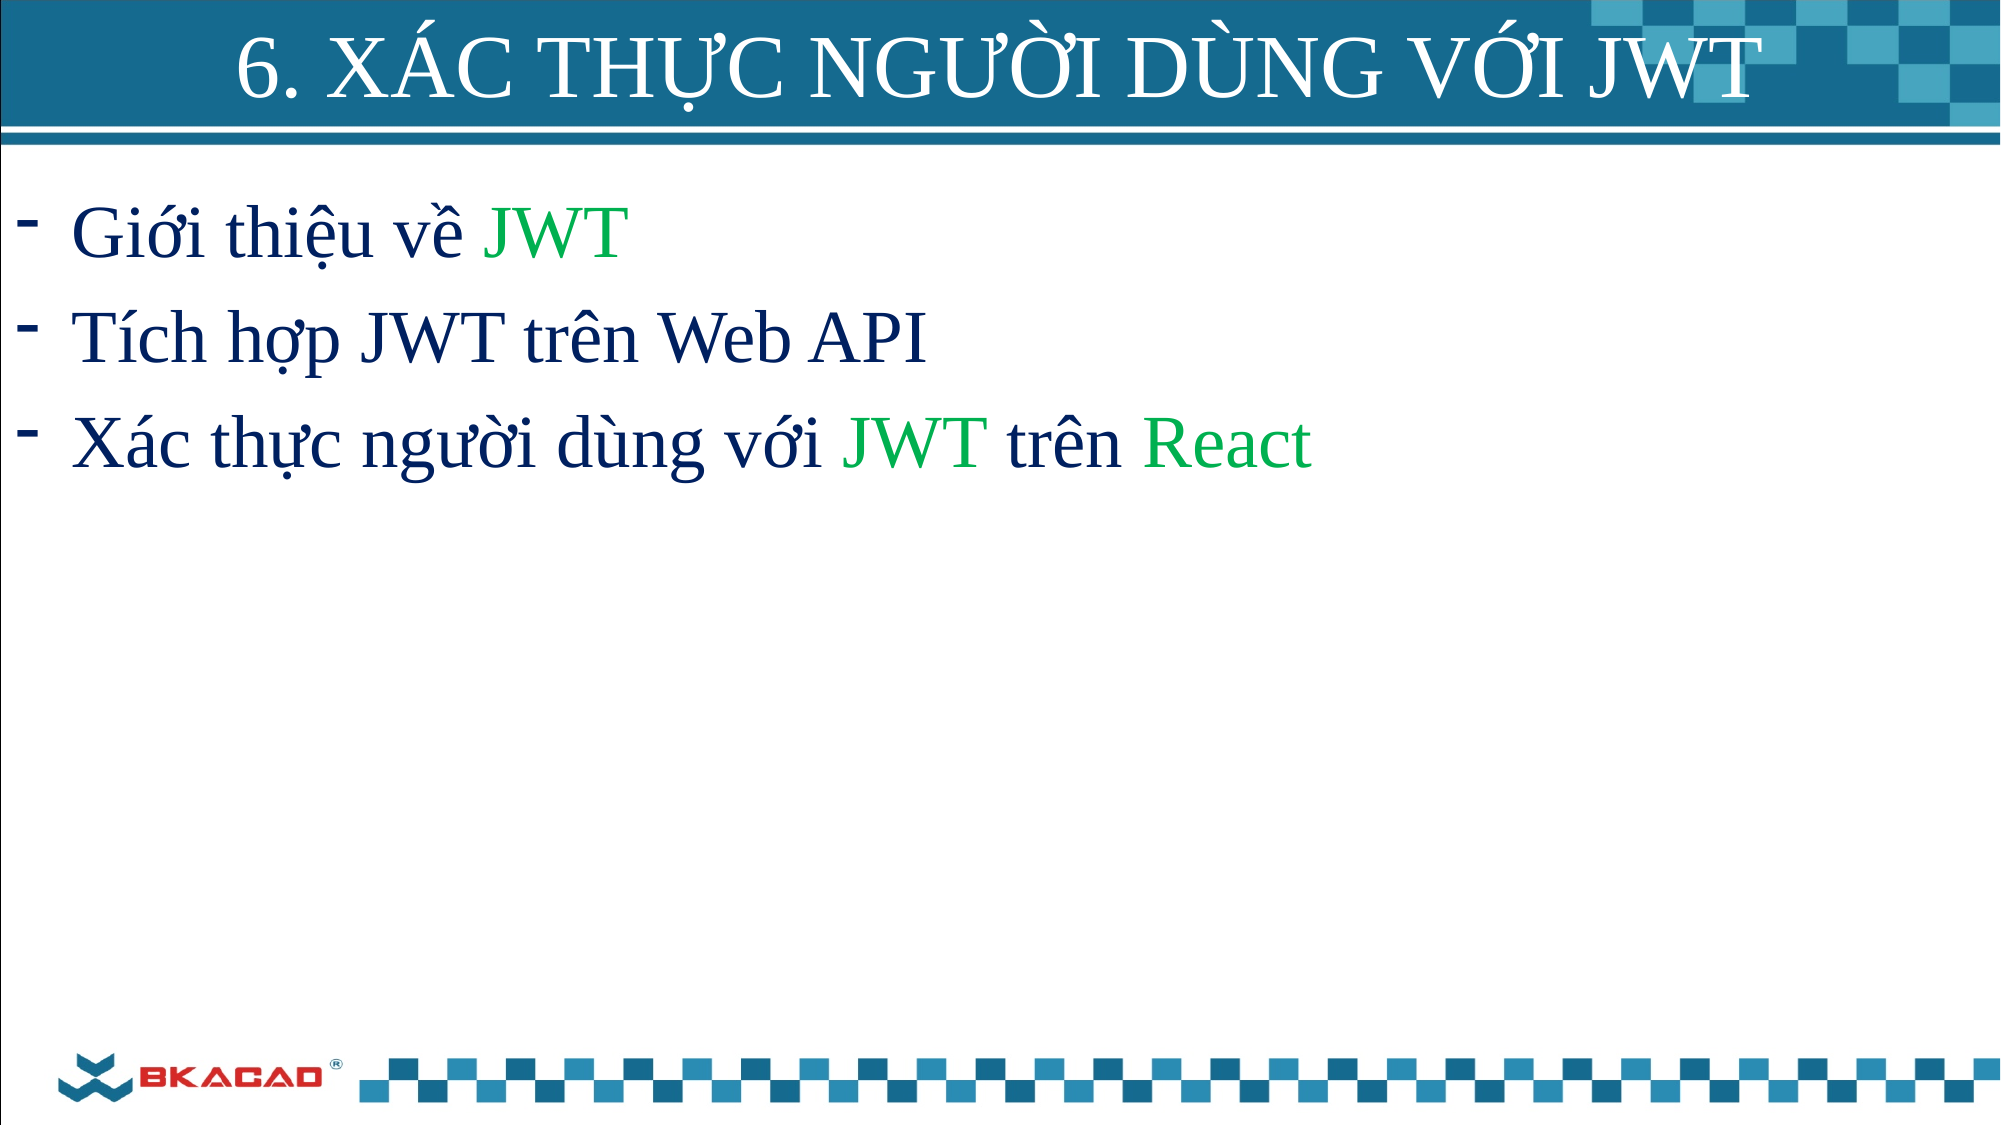

# 6. XÁC THỰC NGƯỜI DÙNG VỚI JWT
Giới thiệu về JWT
Tích hợp JWT trên Web API
Xác thực người dùng với JWT trên React